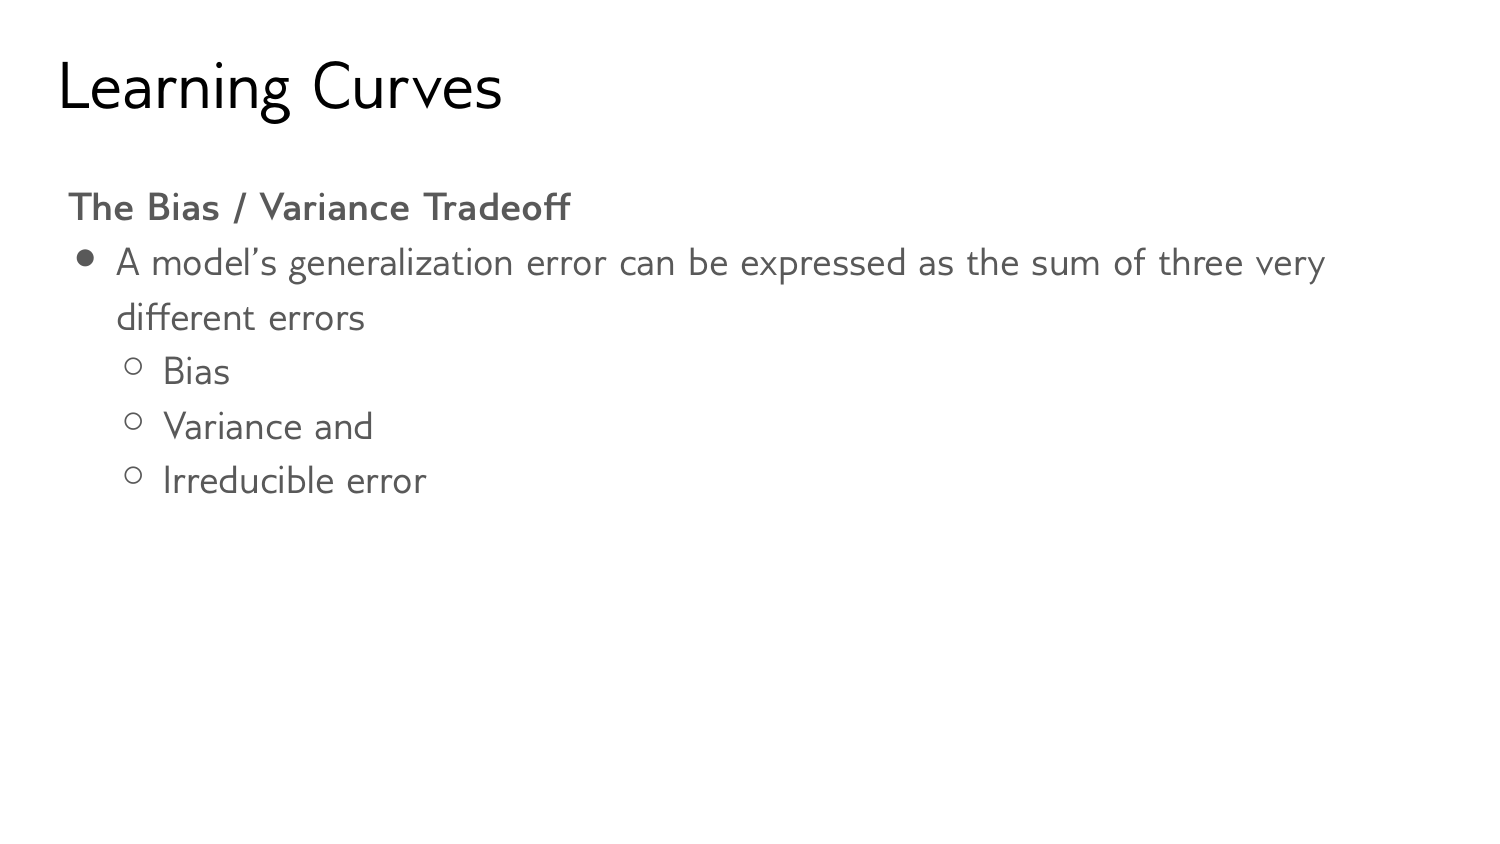

Learning Curves
The Bias / Variance Tradeoff
A model’s generalization error can be expressed as the sum of three very different errors
Bias
Variance and
Irreducible error